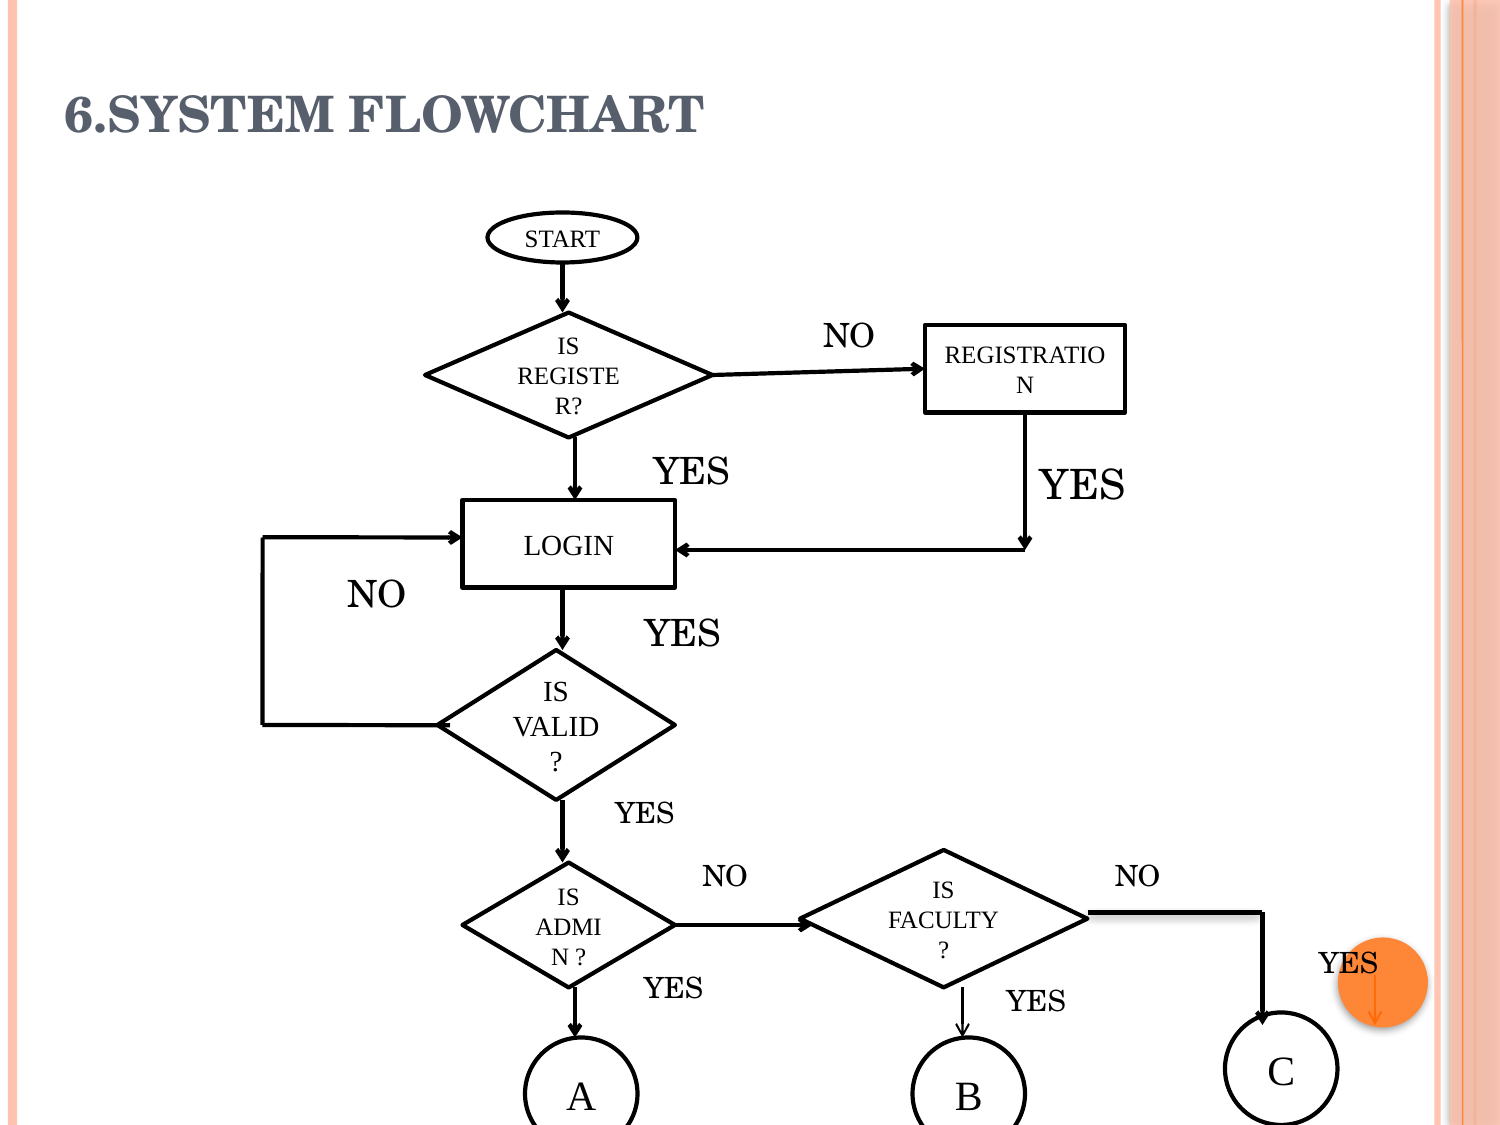

# 6.System Flowchart
START
NO
IS REGISTER?
REGISTRATION
YES
YES
LOGIN
NO
YES
IS VALID?
YES
NO
IS FACULTY?
NO
IS ADMIN ?
YES
YES
YES
C
A
B